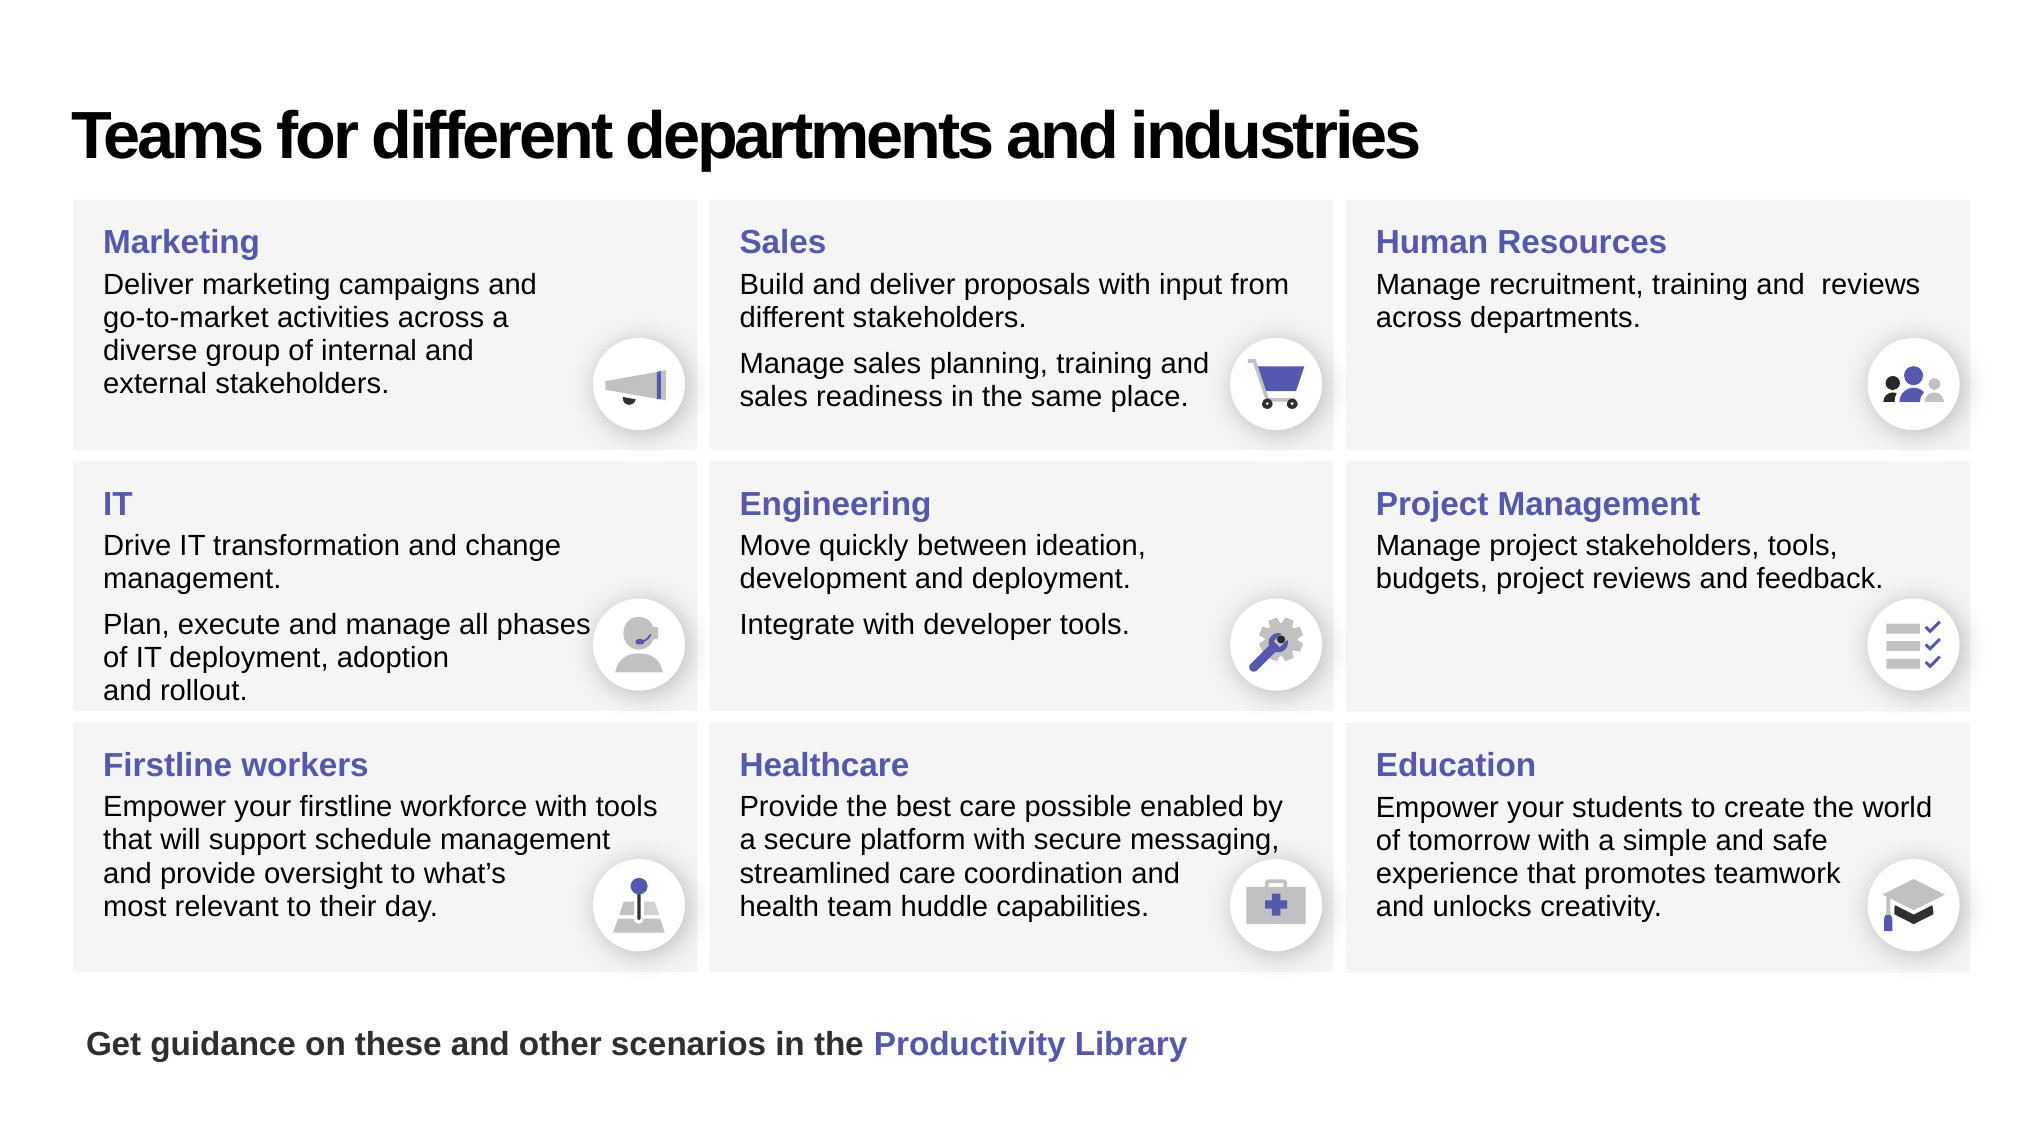

# Teams for different departments and industries
Marketing
Deliver marketing campaigns and
go-to-market activities across a
diverse group of internal and
external stakeholders.
Sales
Build and deliver proposals with input from different stakeholders.
Manage sales planning, training and
sales readiness in the same place.
Human Resources
Manage recruitment, training and  reviews across departments.

IT
Drive IT transformation and change management.
Plan, execute and manage all phases
of IT deployment, adoption
and rollout.
Engineering
Move quickly between ideation, development and deployment.
Integrate with developer tools.
Project Management
Manage project stakeholders, tools, budgets, project reviews and feedback.

Firstline workers
Empower your firstline workforce with tools that will support schedule management and provide oversight to what’s
most relevant to their day.
Healthcare
Provide the best care possible enabled by a secure platform with secure messaging, streamlined care coordination and
health team huddle capabilities.
Education
Empower your students to create the world of tomorrow with a simple and safe experience that promotes teamwork
and unlocks creativity.

Get guidance on these and other scenarios in the Productivity Library